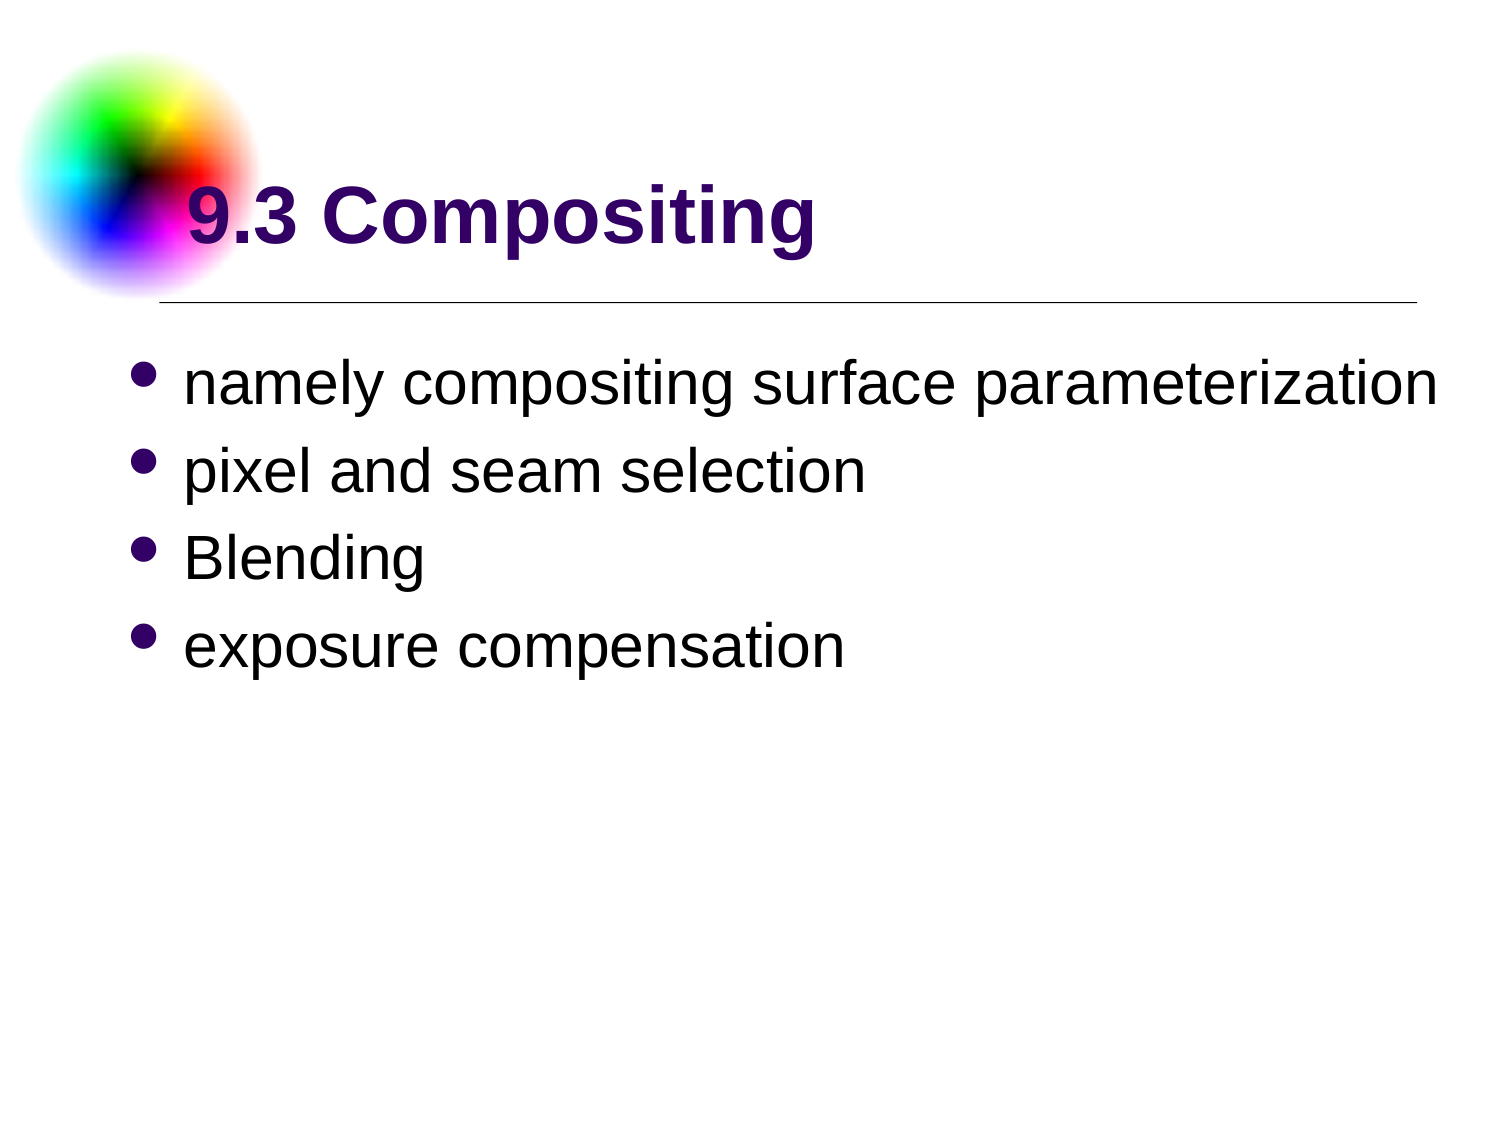

# 9.3 Compositing
namely compositing surface parameterization
pixel and seam selection
Blending
exposure compensation